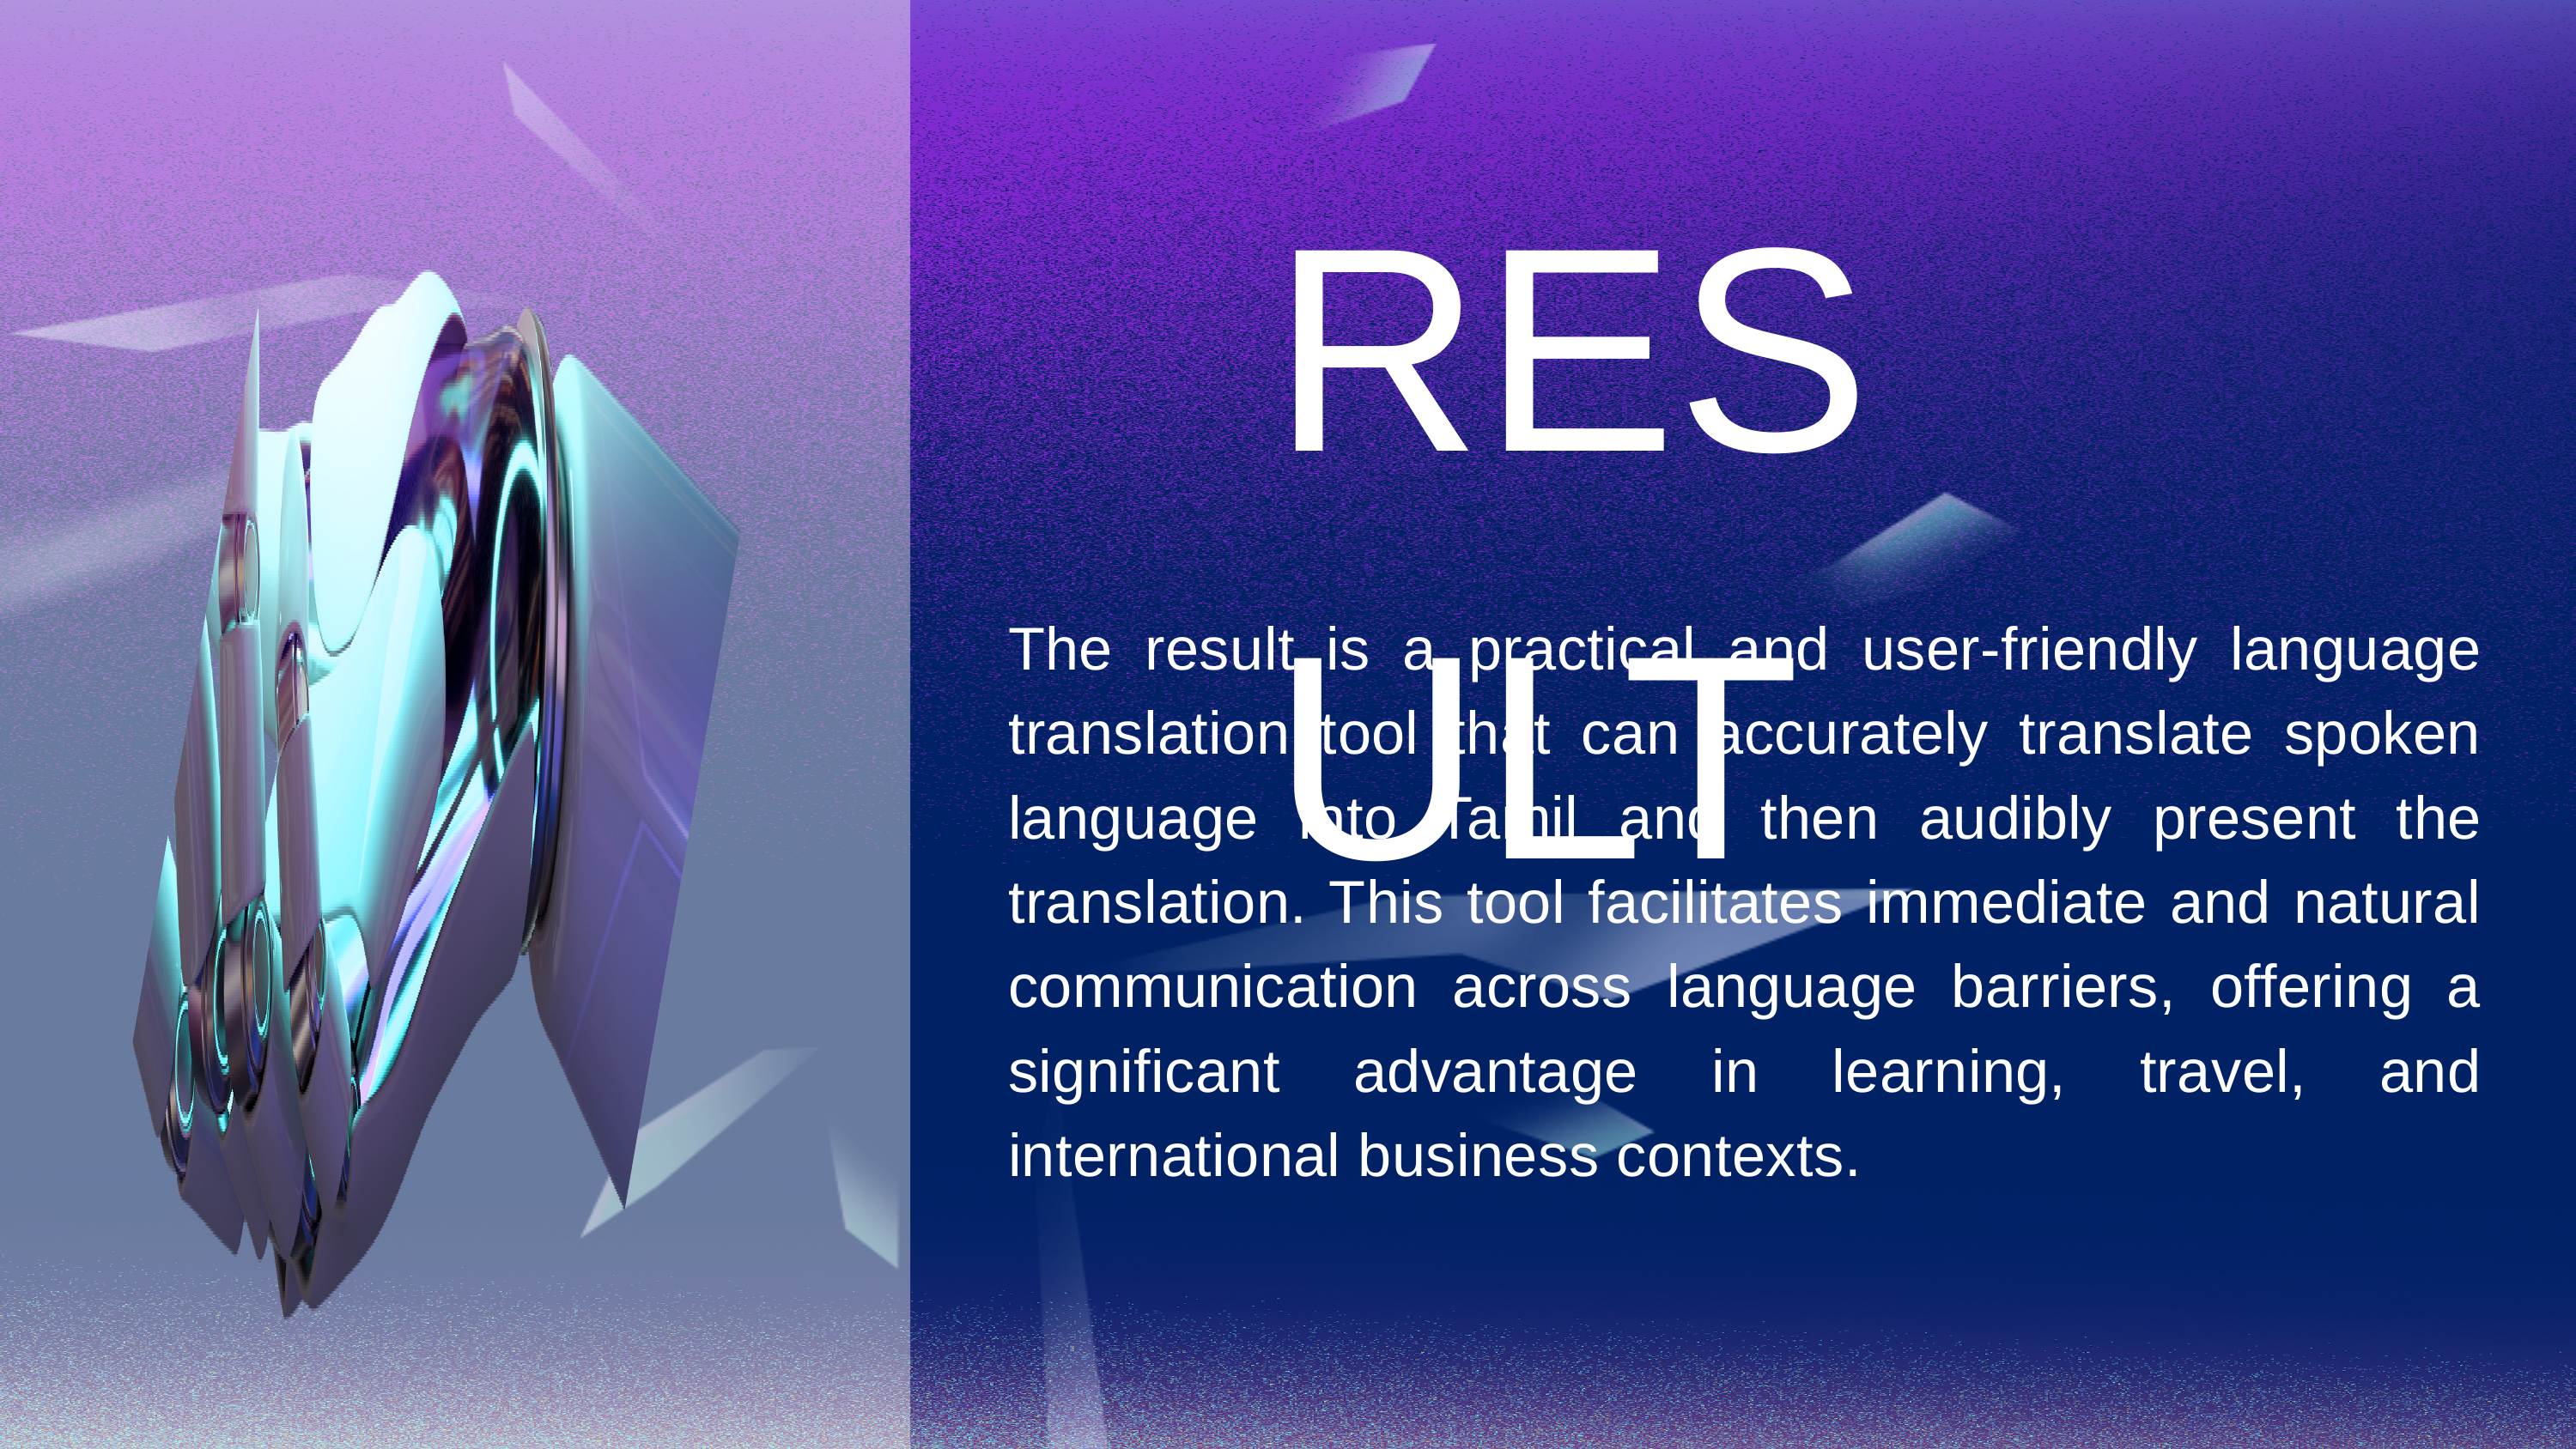

RESULT
The result is a practical and user-friendly language translation tool that can accurately translate spoken language into Tamil and then audibly present the translation. This tool facilitates immediate and natural communication across language barriers, offering a significant advantage in learning, travel, and international business contexts.